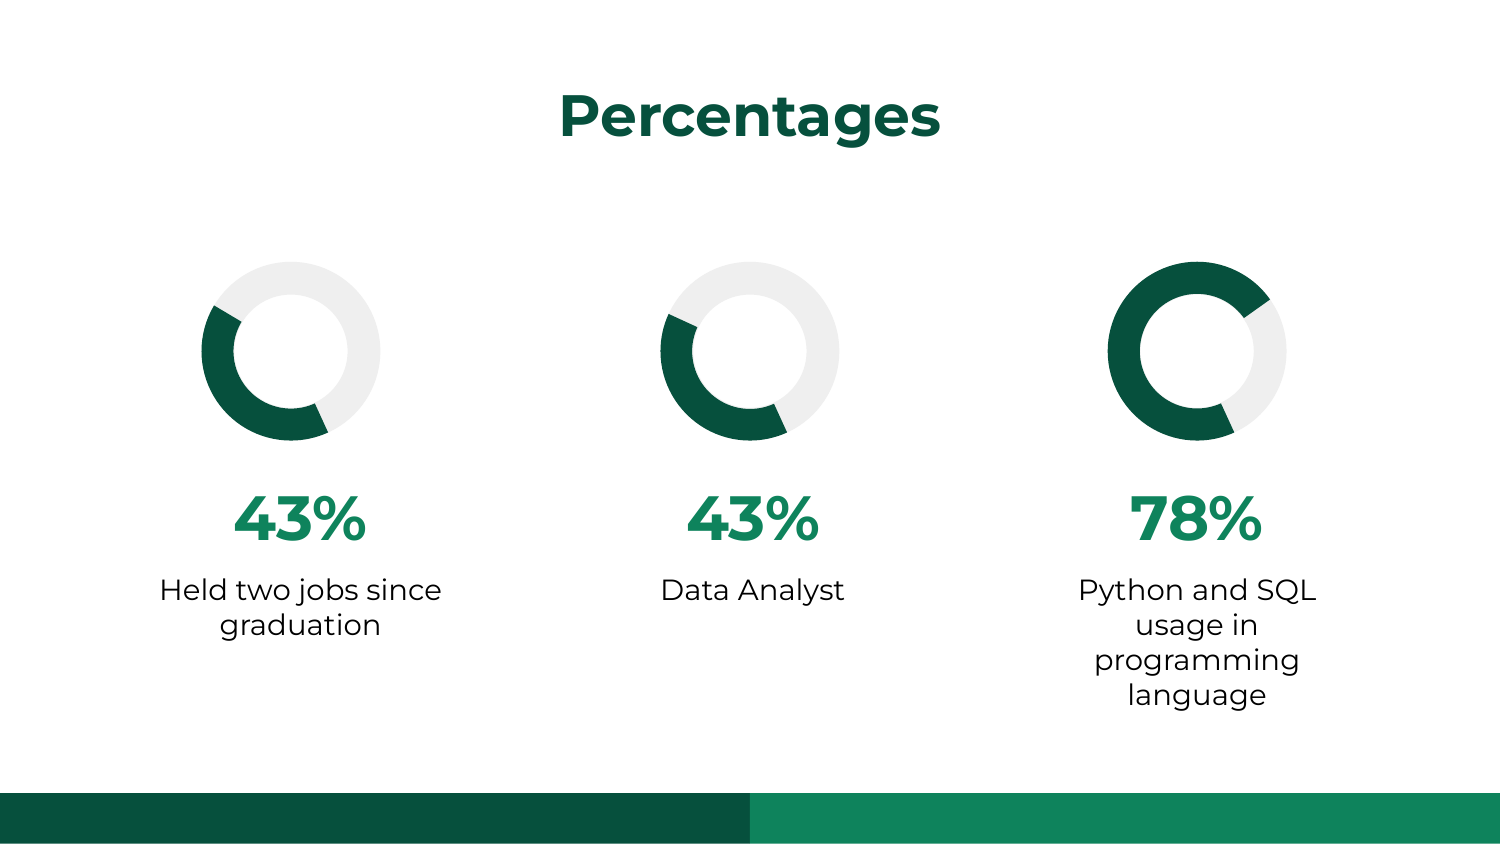

Percentages

# 43%
43%
78%
Held two jobs since graduation
Data Analyst
Python and SQL usage in programming language